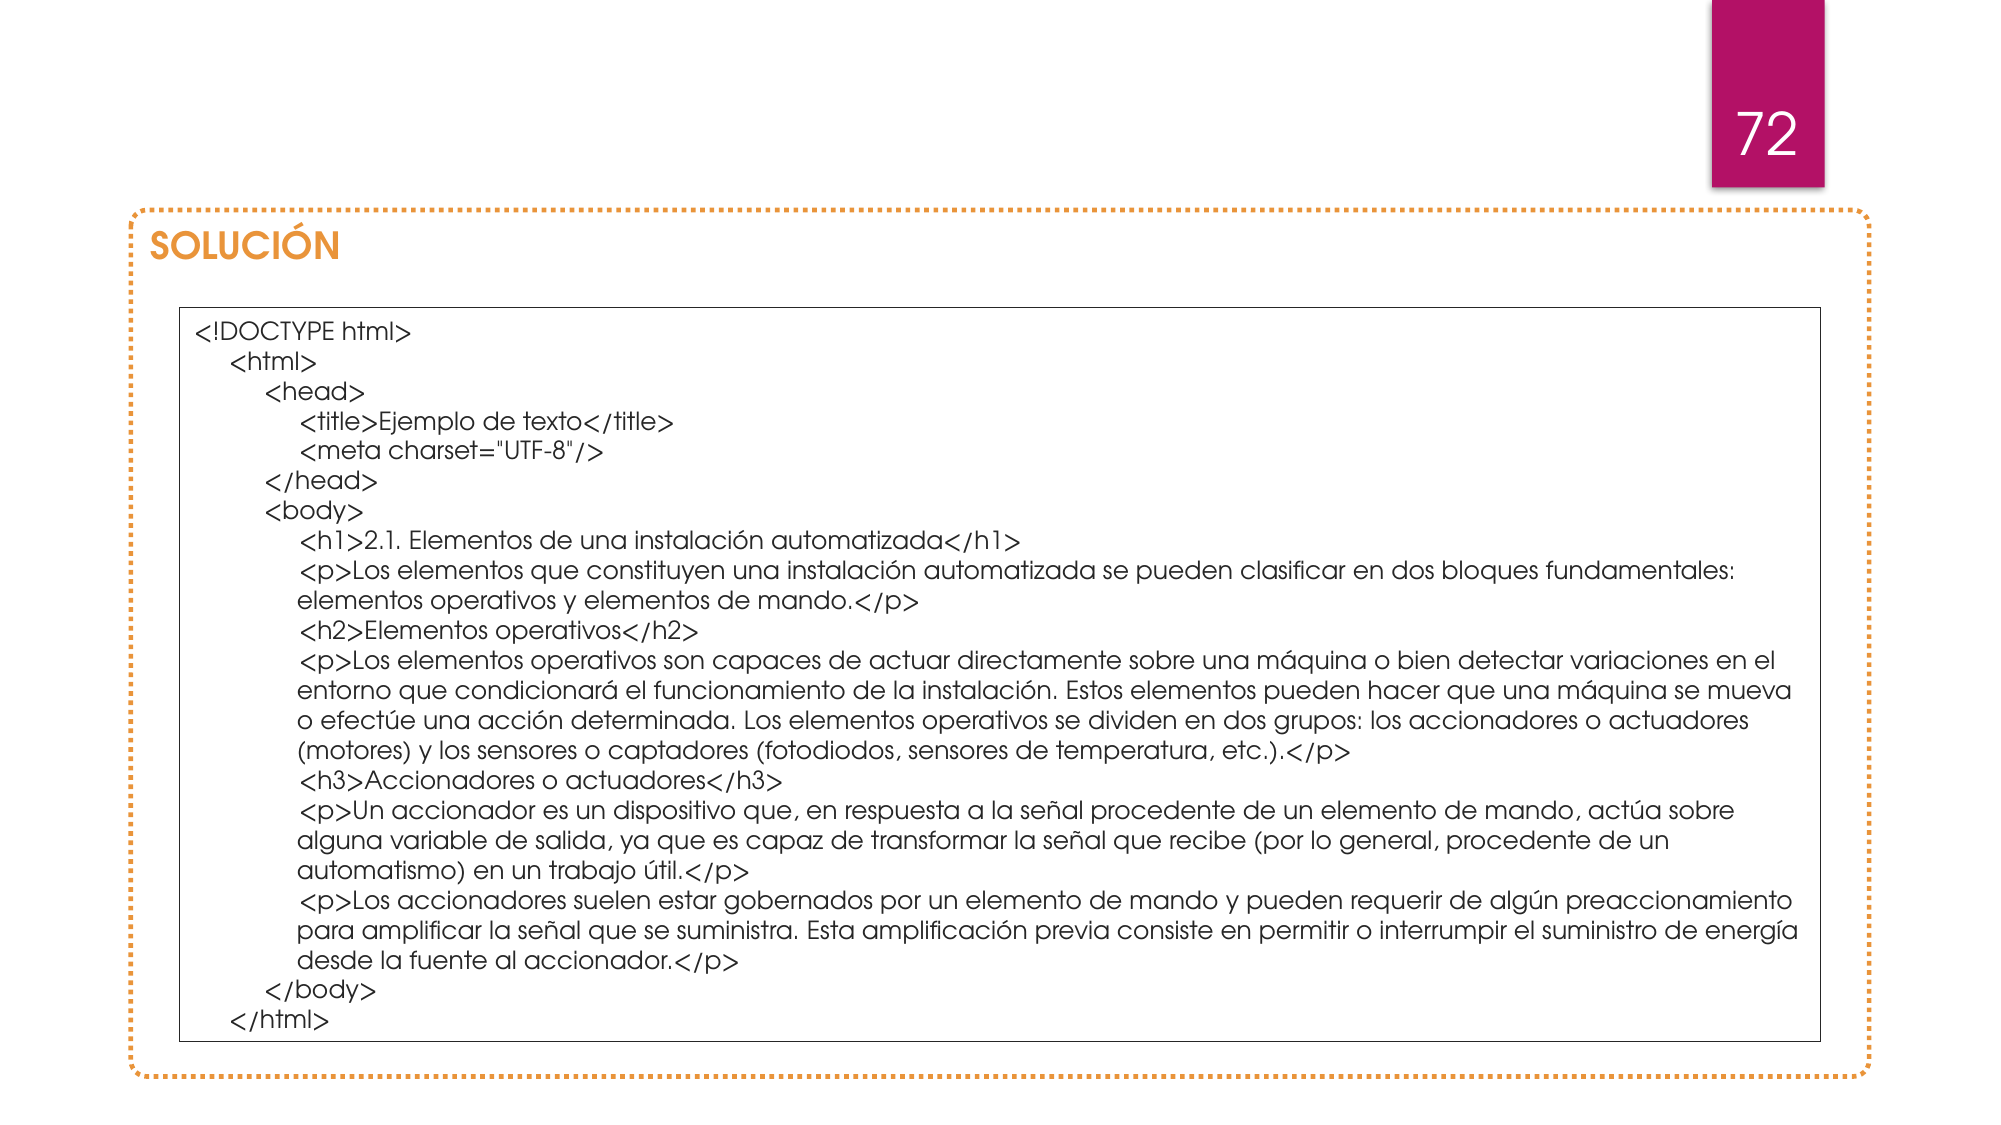

72
SOLUCIÓN

<!DOCTYPE html>
     <html>
          <head>
               <title>Ejemplo de texto</title>
               <meta charset="UTF-8"/>
          </head>
          <body>
               <h1>2.1. Elementos de una instalación automatizada</h1>
               <p>Los elementos que constituyen una instalación automatizada se pueden clasificar en dos bloques fundamentales: elementos operativos y elementos de mando.</p>
               <h2>Elementos operativos</h2>
               <p>Los elementos operativos son capaces de actuar directamente sobre una máquina o bien detectar variaciones en el entorno que condicionará el funcionamiento de la instalación. Estos elementos pueden hacer que una máquina se mueva o efectúe una acción determinada. Los elementos operativos se dividen en dos grupos: los accionadores o actuadores (motores) y los sensores o captadores (fotodiodos, sensores de temperatura, etc.).</p>
               <h3>Accionadores o actuadores</h3>
               <p>Un accionador es un dispositivo que, en respuesta a la señal procedente de un elemento de mando, actúa sobre alguna variable de salida, ya que es capaz de transformar la señal que recibe (por lo general, procedente de un automatismo) en un trabajo útil.</p>
               <p>Los accionadores suelen estar gobernados por un elemento de mando y pueden requerir de algún preaccionamiento para amplificar la señal que se suministra. Esta amplificación previa consiste en permitir o interrumpir el suministro de energía desde la fuente al accionador.</p>
          </body>
     </html>